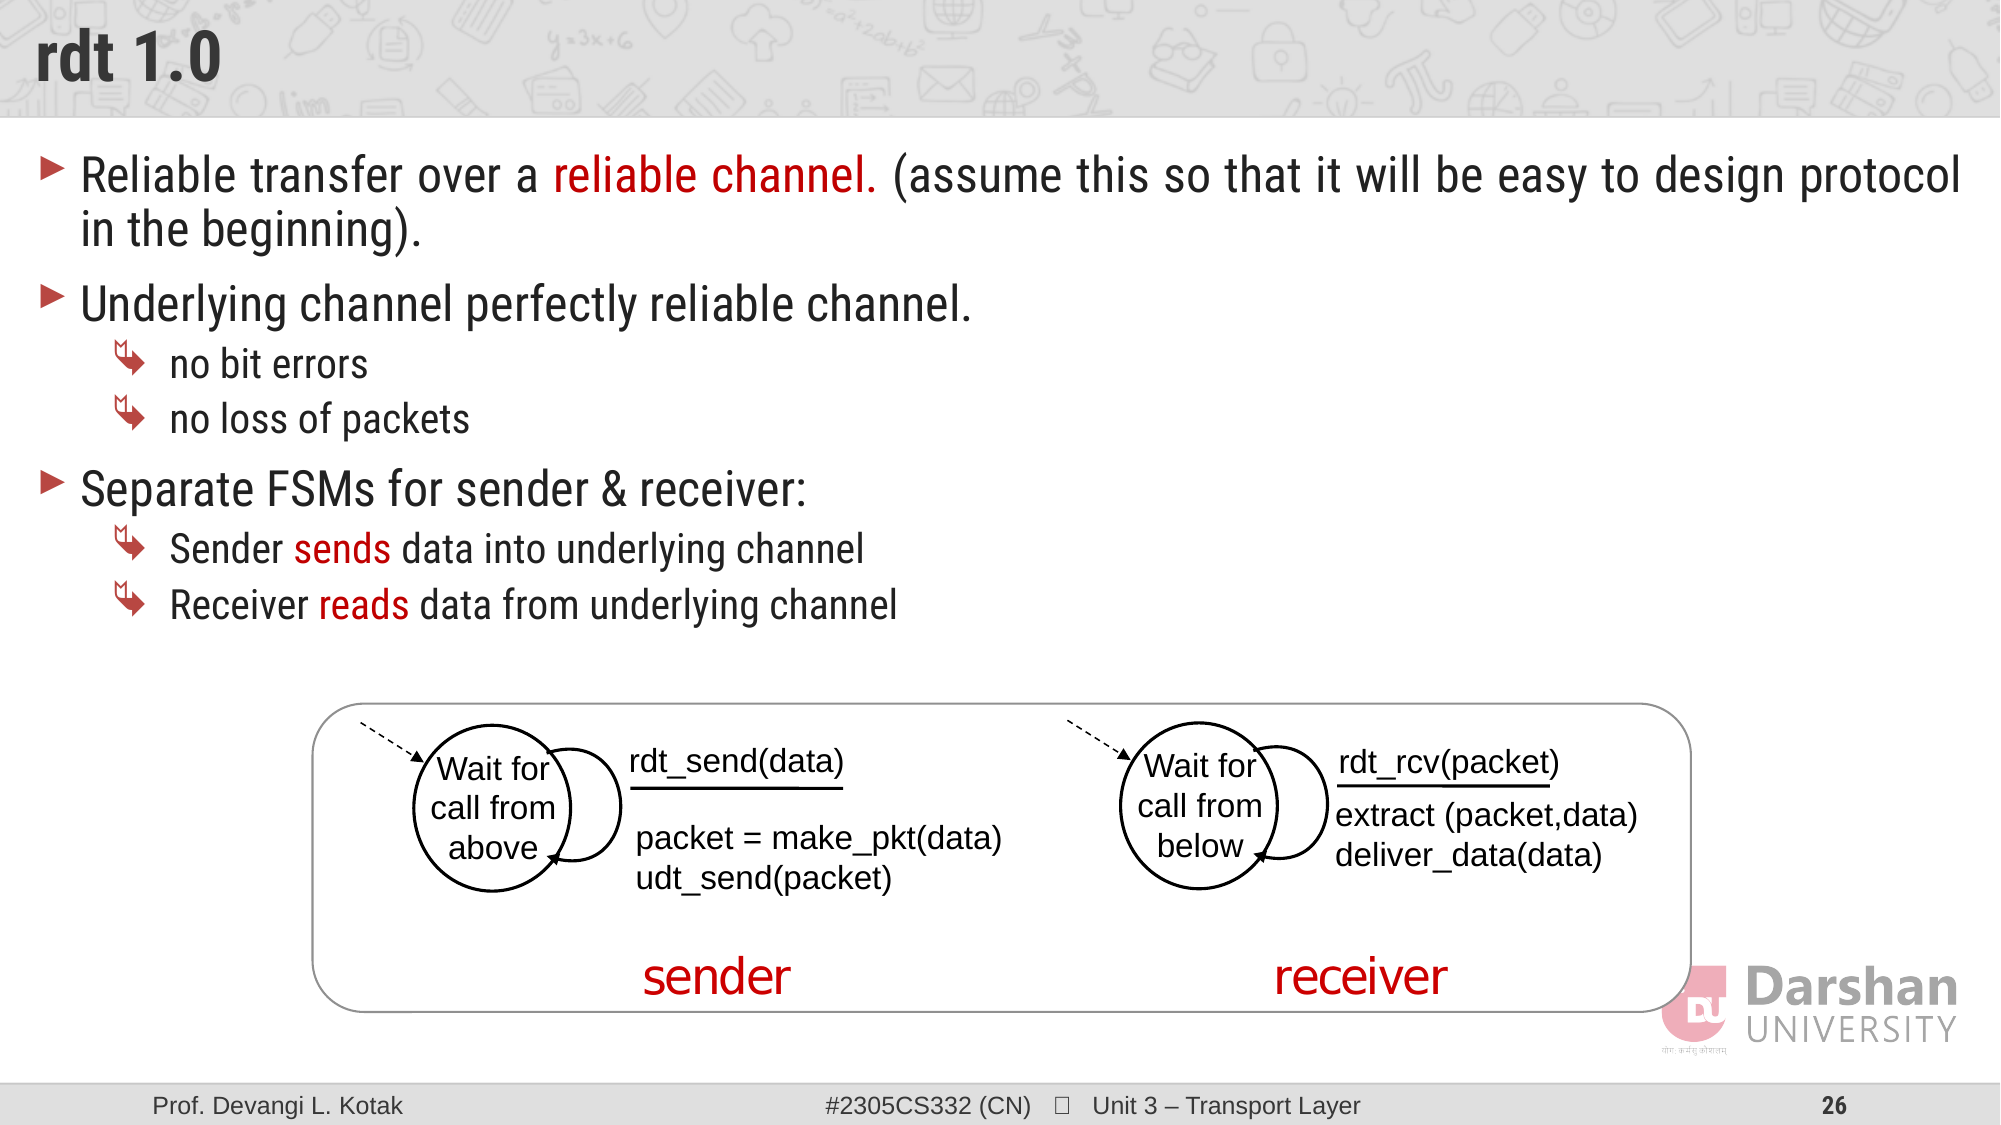

# rdt 1.0
Reliable transfer over a reliable channel. (assume this so that it will be easy to design protocol in the beginning).
Underlying channel perfectly reliable channel.
no bit errors
no loss of packets
Separate FSMs for sender & receiver:
Sender sends data into underlying channel
Receiver reads data from underlying channel

rdt_send(data)
rdt_rcv(packet)
Wait for call from below
Wait for call from above
extract (packet,data)
deliver_data(data)

packet = make_pkt(data)
udt_send(packet)
receiver
sender